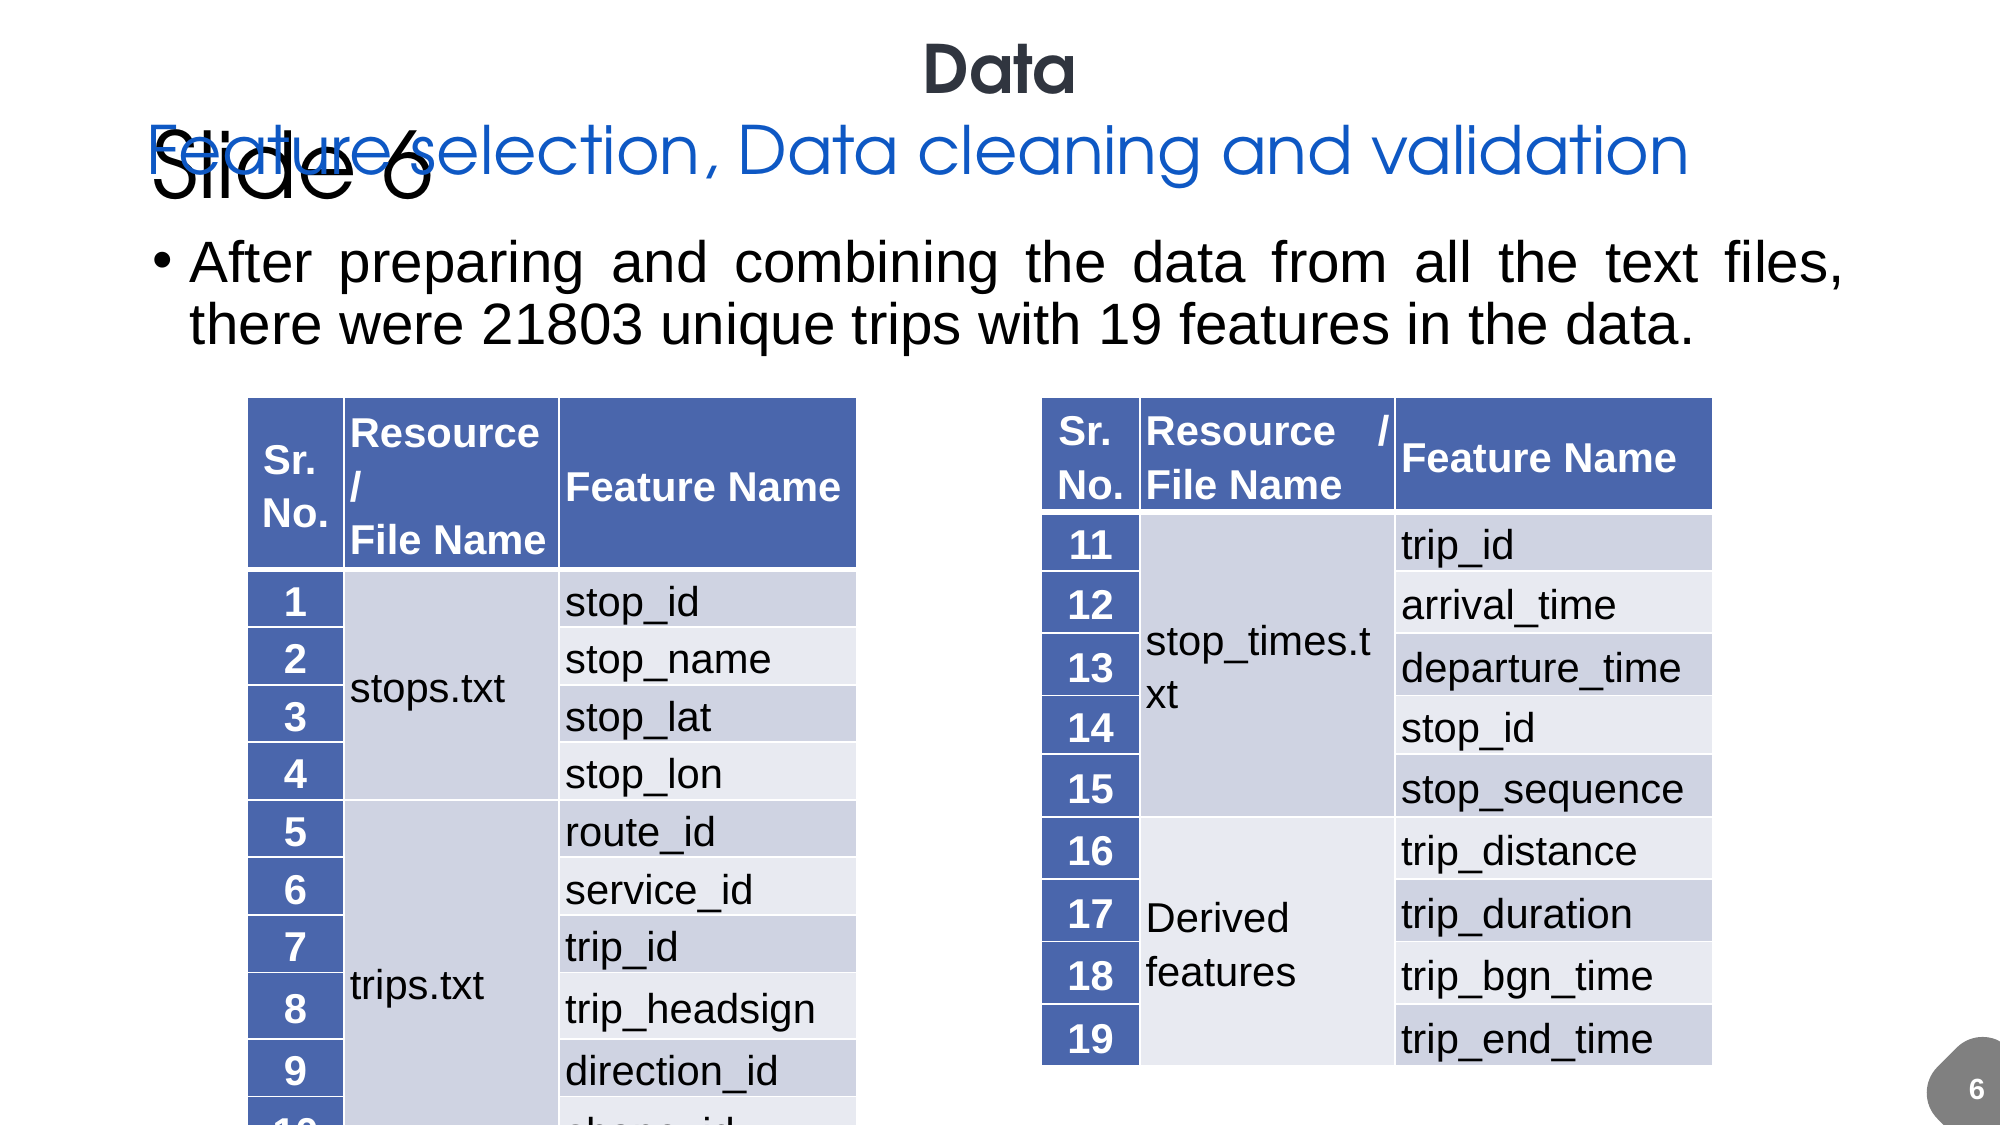

Data
# Slide 6
Feature selection, Data cleaning and validation
After preparing and combining the data from all the text files, there were 21803 unique trips with 19 features in the data.

| Sr. No. | Resource / File Name | Feature Name |
| --- | --- | --- |
| 1 | stops.txt | stop\_id |
| 2 |  | stop\_name |
| 3 |  | stop\_lat |
| 4 |  | stop\_lon |
| 5 | trips.txt | route\_id |
| 6 |  | service\_id |
| 7 |  | trip\_id |
| 8 |  | trip\_headsign |
| 9 |  | direction\_id |
| 10 |  | shape\_id |
| Sr. No. | Resource / File Name | Feature Name |
| --- | --- | --- |
| 11 | stop\_times.txt | trip\_id |
| 12 |  | arrival\_time |
| 13 |  | departure\_time |
| 14 |  | stop\_id |
| 15 |  | stop\_sequence |
| 16 | Derived features | trip\_distance |
| 17 |  | trip\_duration |
| 18 |  | trip\_bgn\_time |
| 19 |  | trip\_end\_time |

6